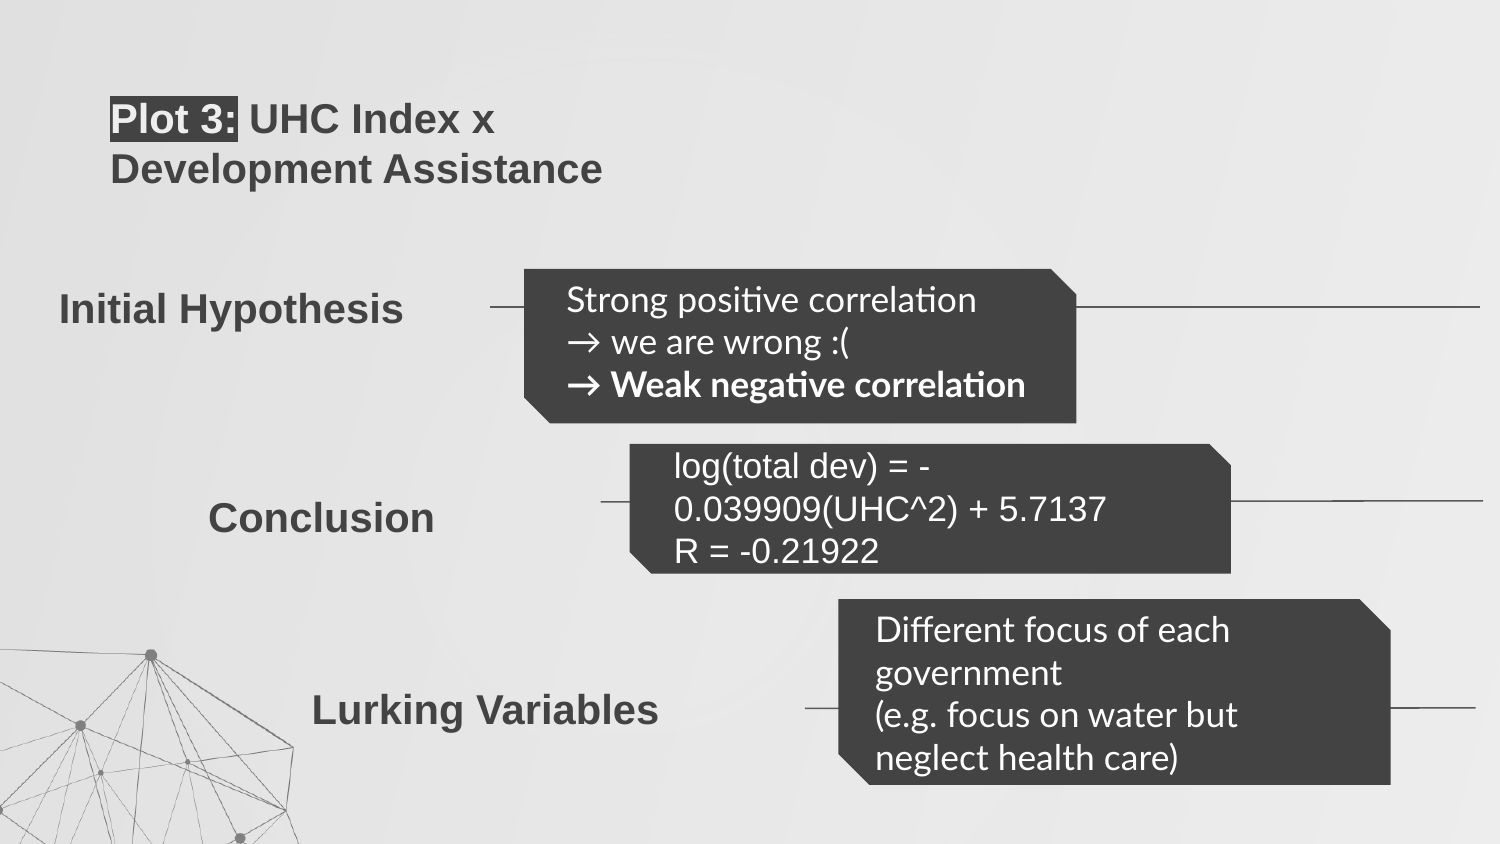

# Plot 3: UHC Index x Development Assistance
Initial Hypothesis

Strong positive correlation
→ we are wrong :(
→ Weak negative correlation

Conclusion
log(total dev) = -0.039909(UHC^2) + 5.7137
R = -0.21922

Different focus of each government
(e.g. focus on water but neglect health care)
Lurking Variables